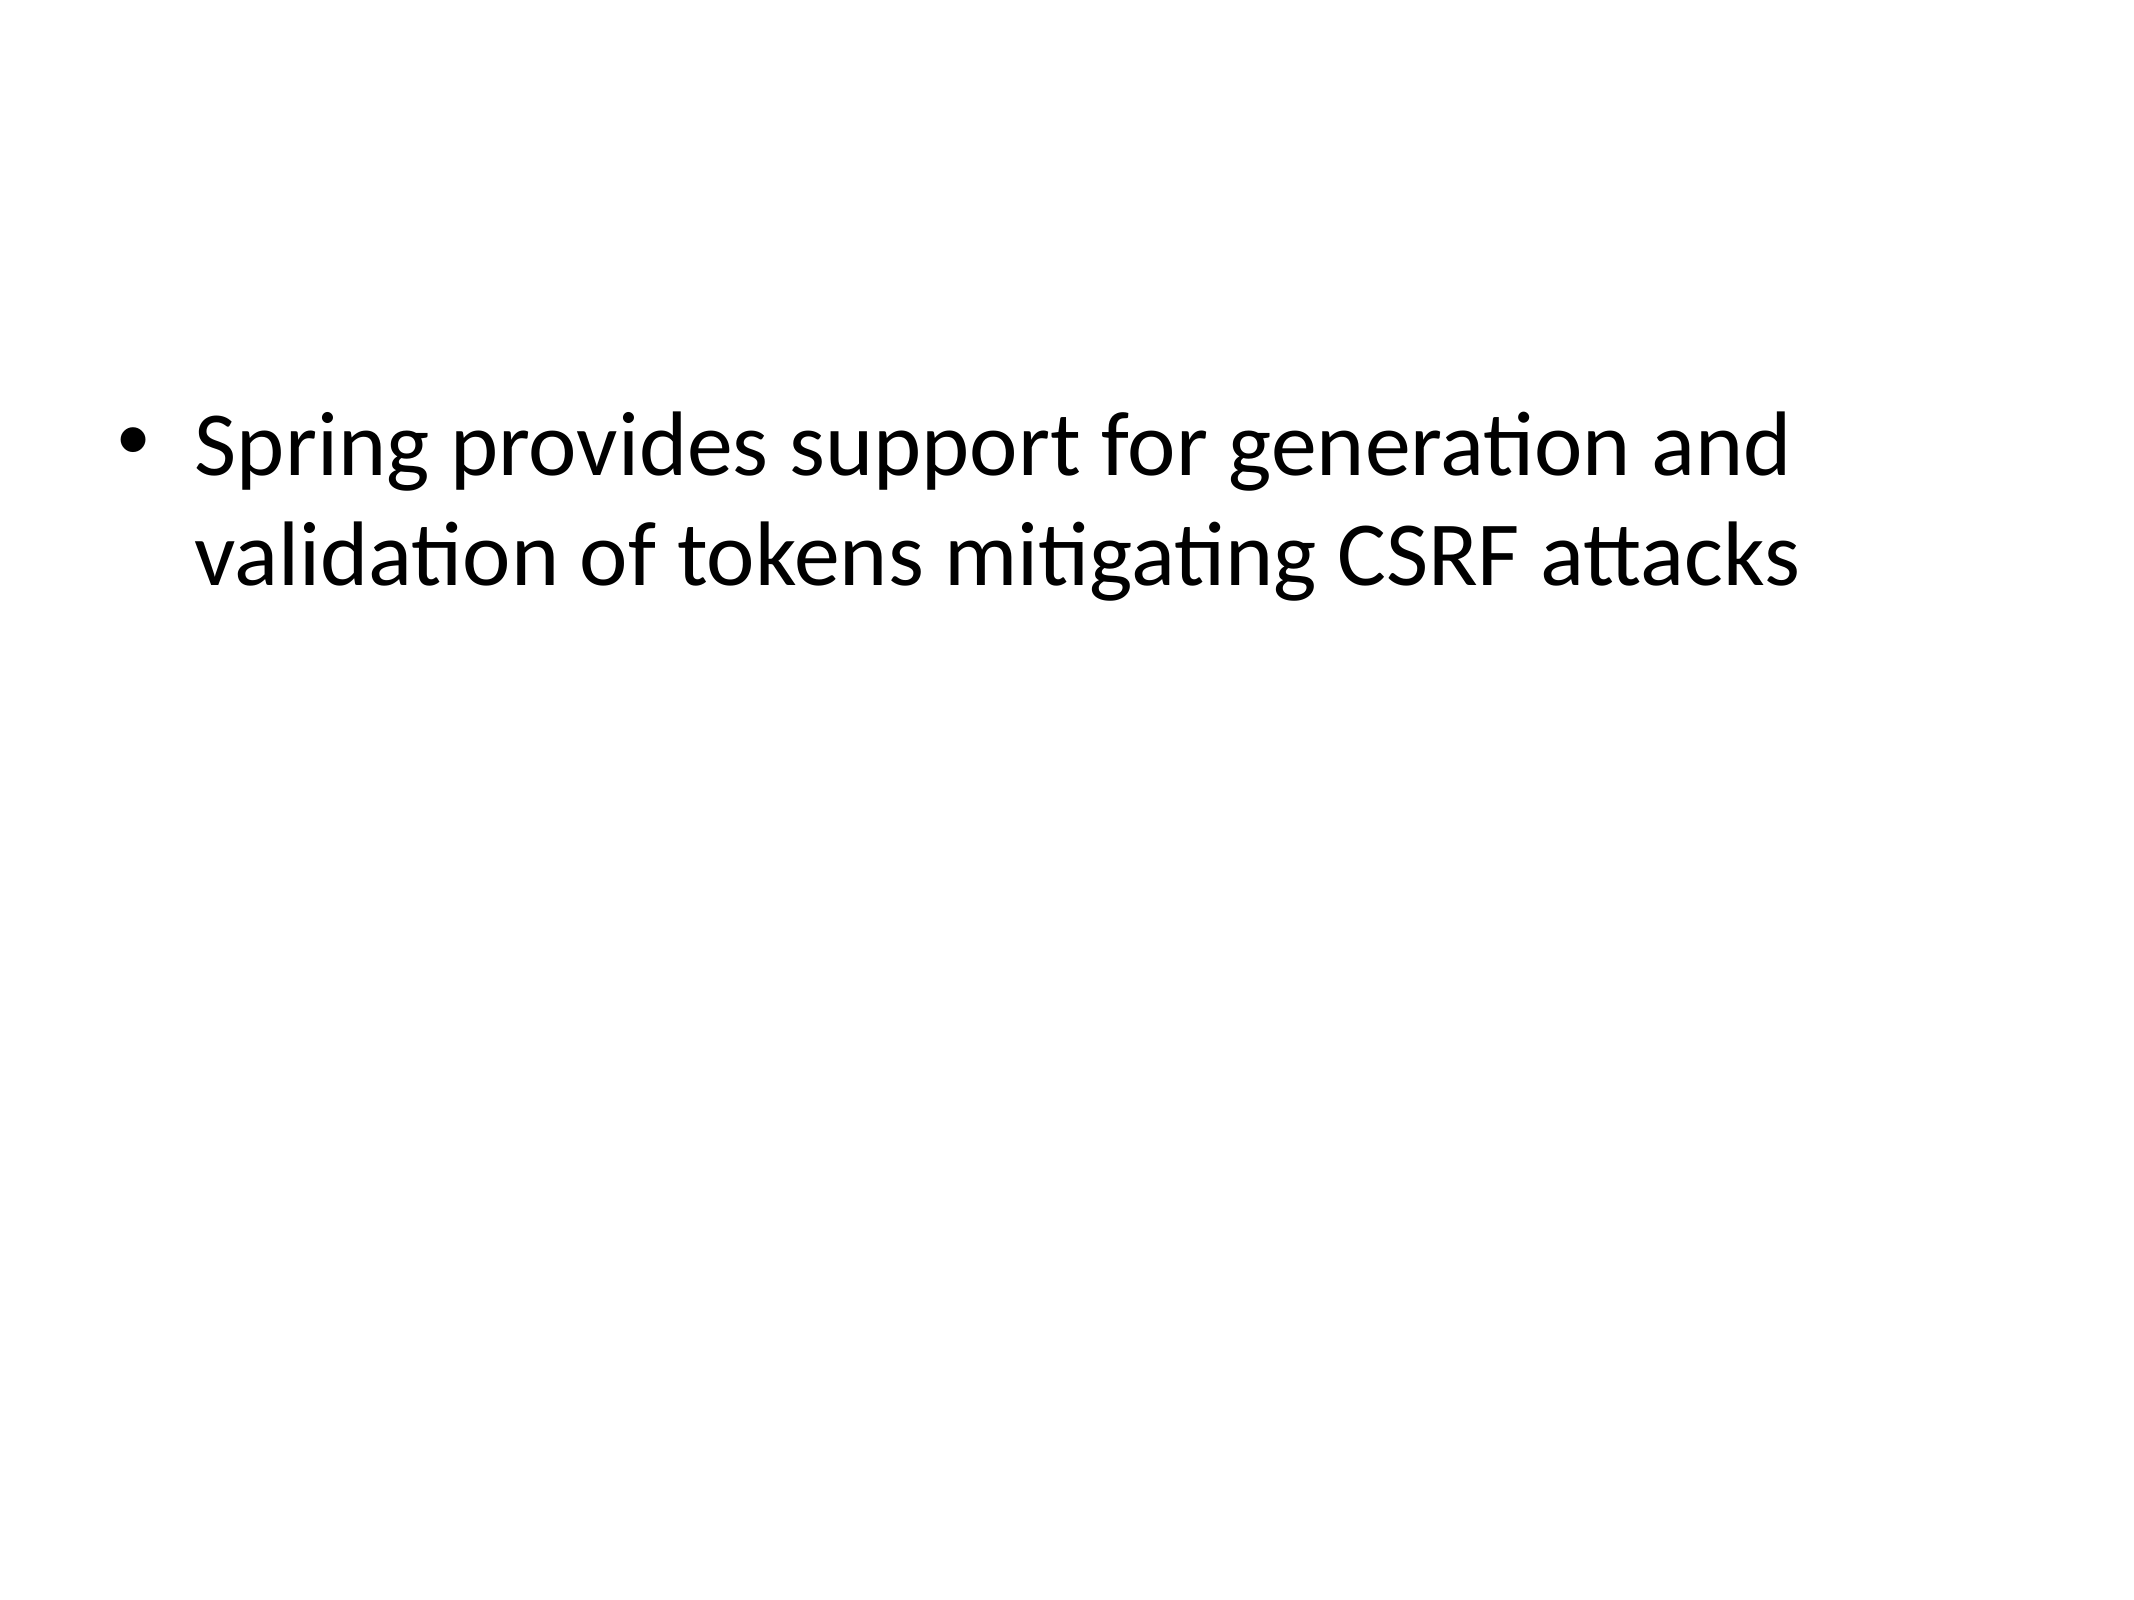

Spring provides support for generation and validation of tokens mitigating CSRF attacks